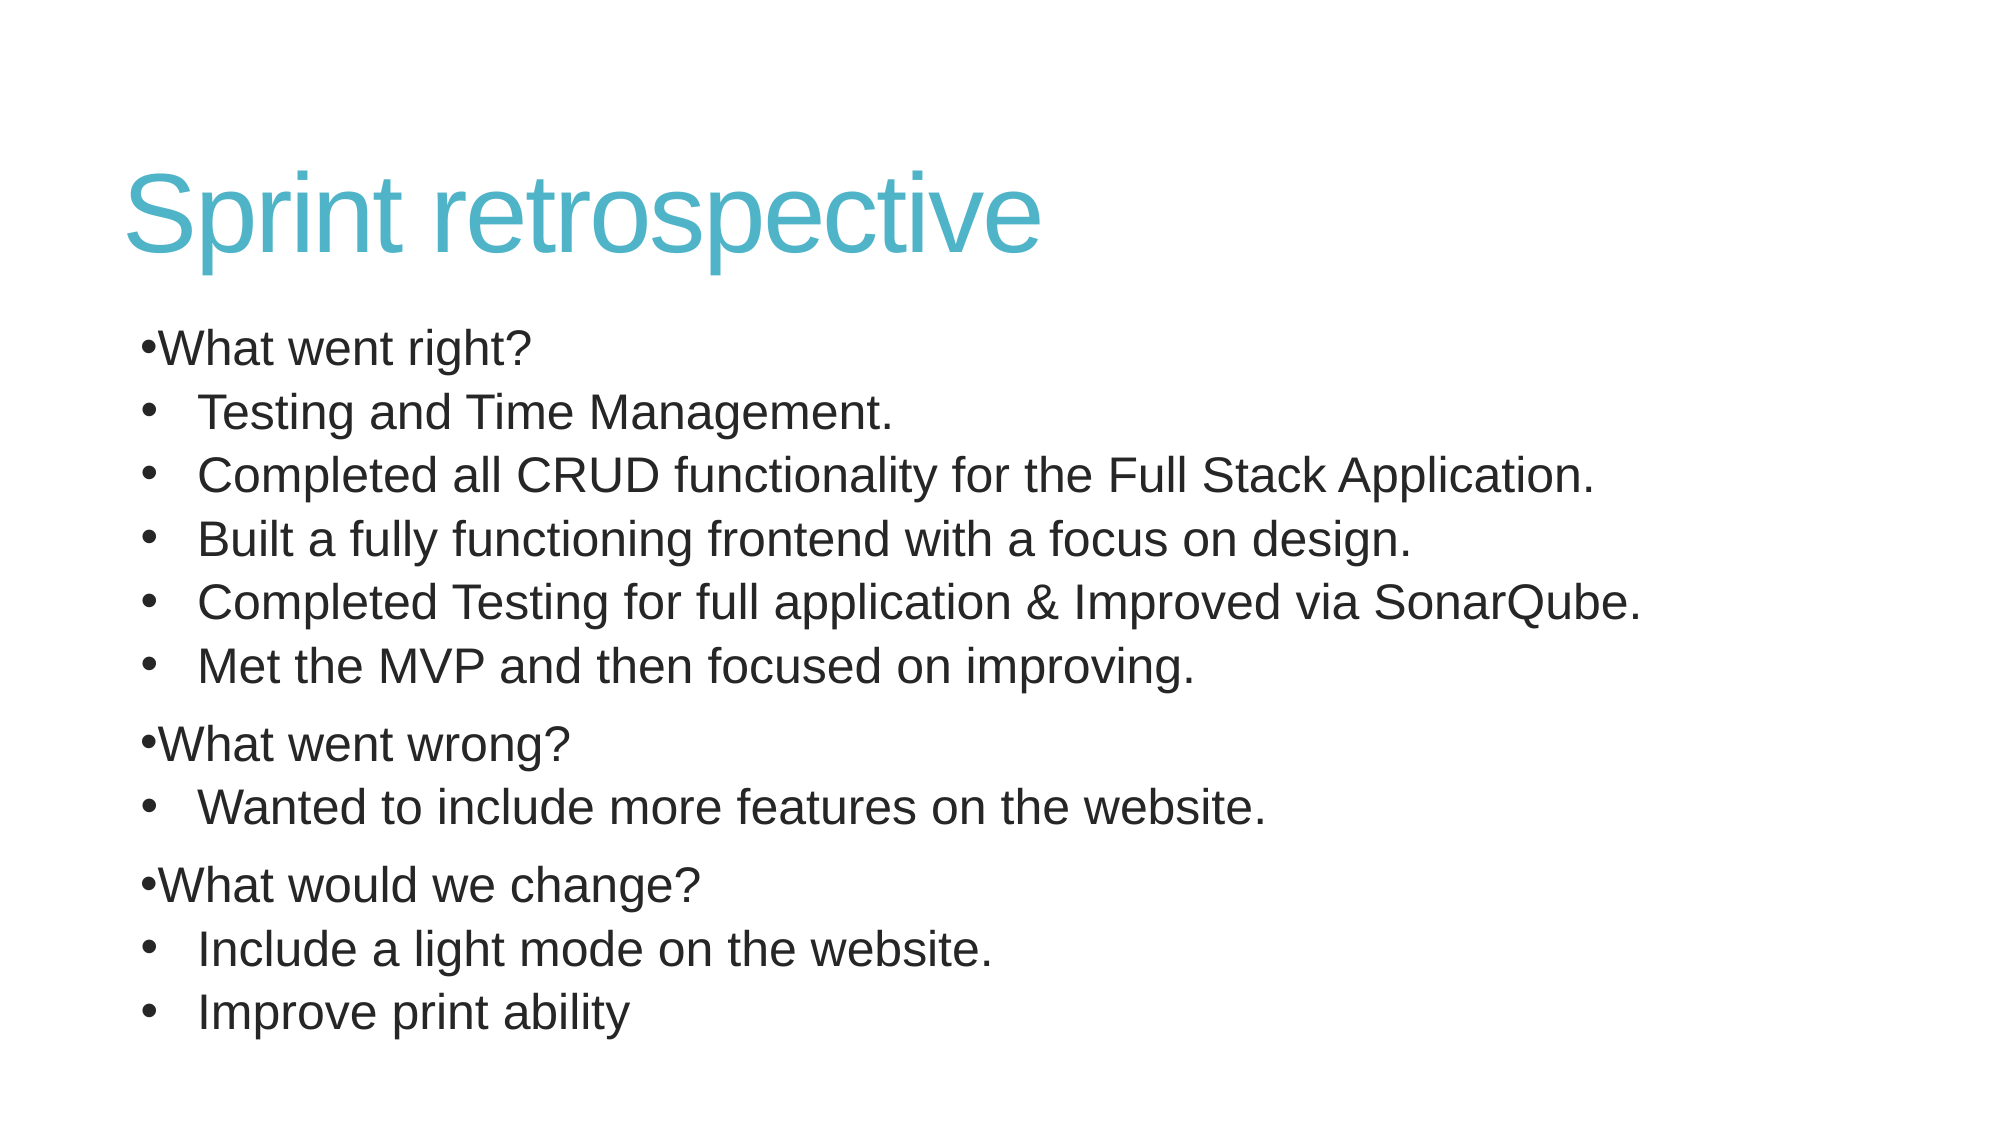

# Sprint retrospective
What went right?
Testing and Time Management.
Completed all CRUD functionality for the Full Stack Application.
Built a fully functioning frontend with a focus on design.
Completed Testing for full application & Improved via SonarQube.
Met the MVP and then focused on improving.
What went wrong?
Wanted to include more features on the website.
What would we change?
Include a light mode on the website.
Improve print ability